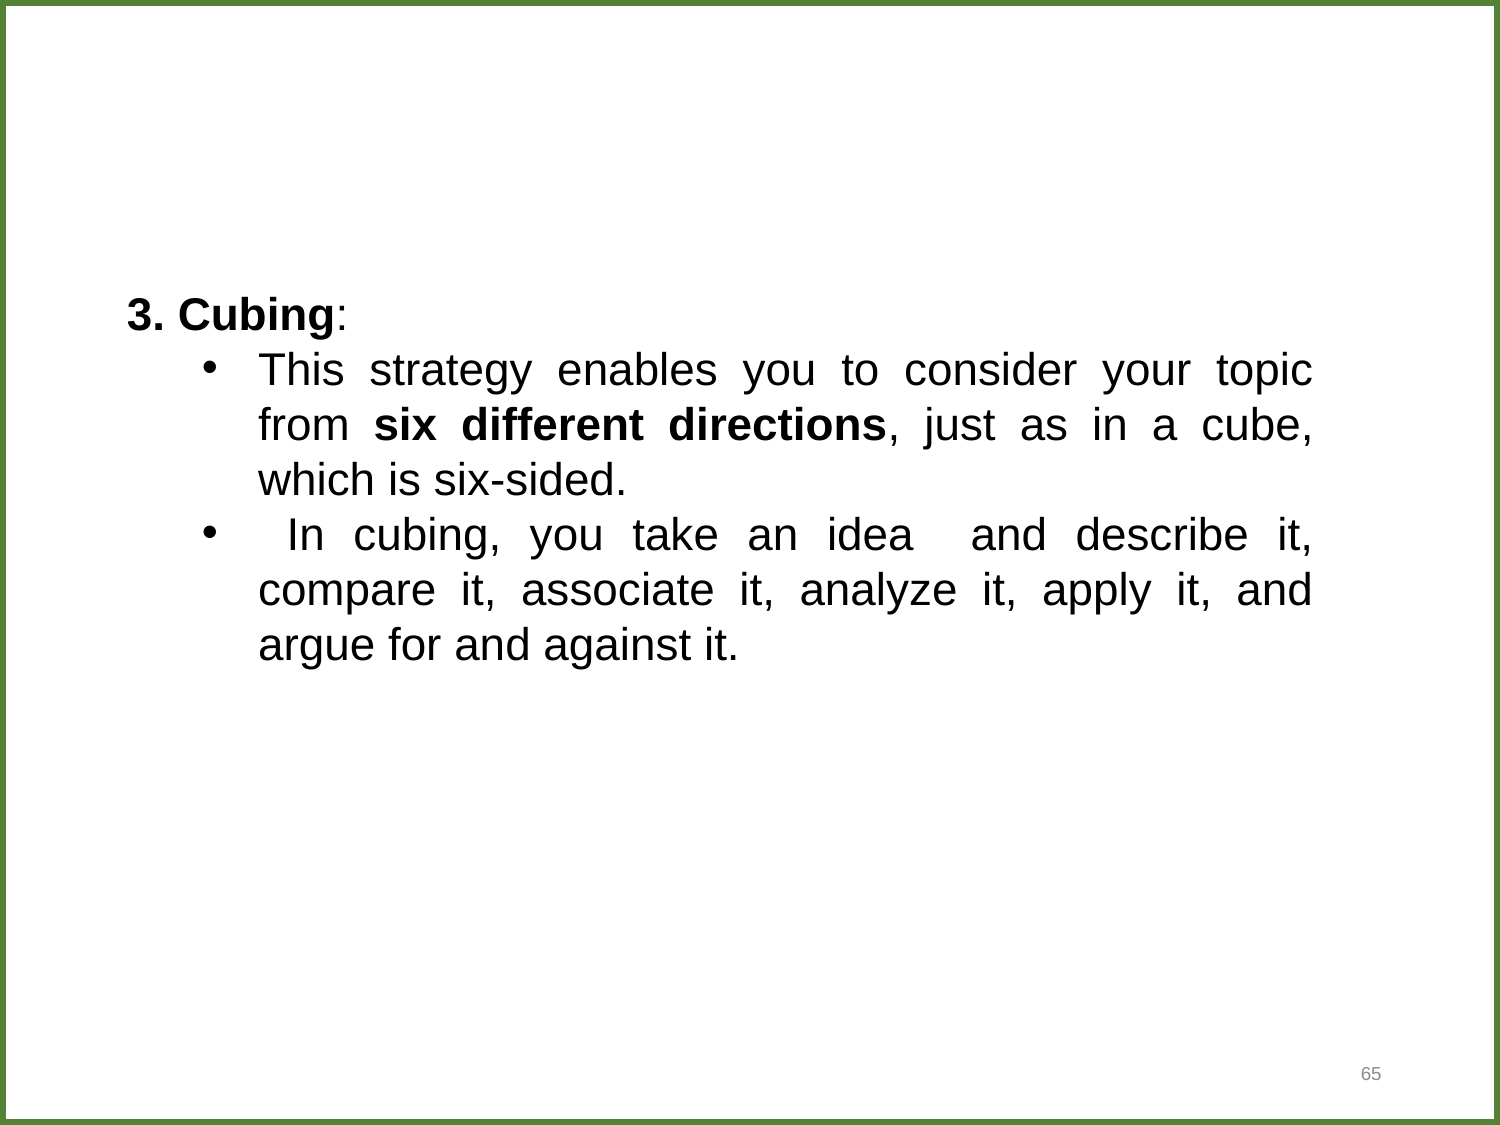

3. Cubing:
This strategy enables you to consider your topic from six different directions, just as in a cube, which is six-sided.
 In cubing, you take an idea  and describe it, compare it, associate it, analyze it, apply it, and argue for and against it.
65